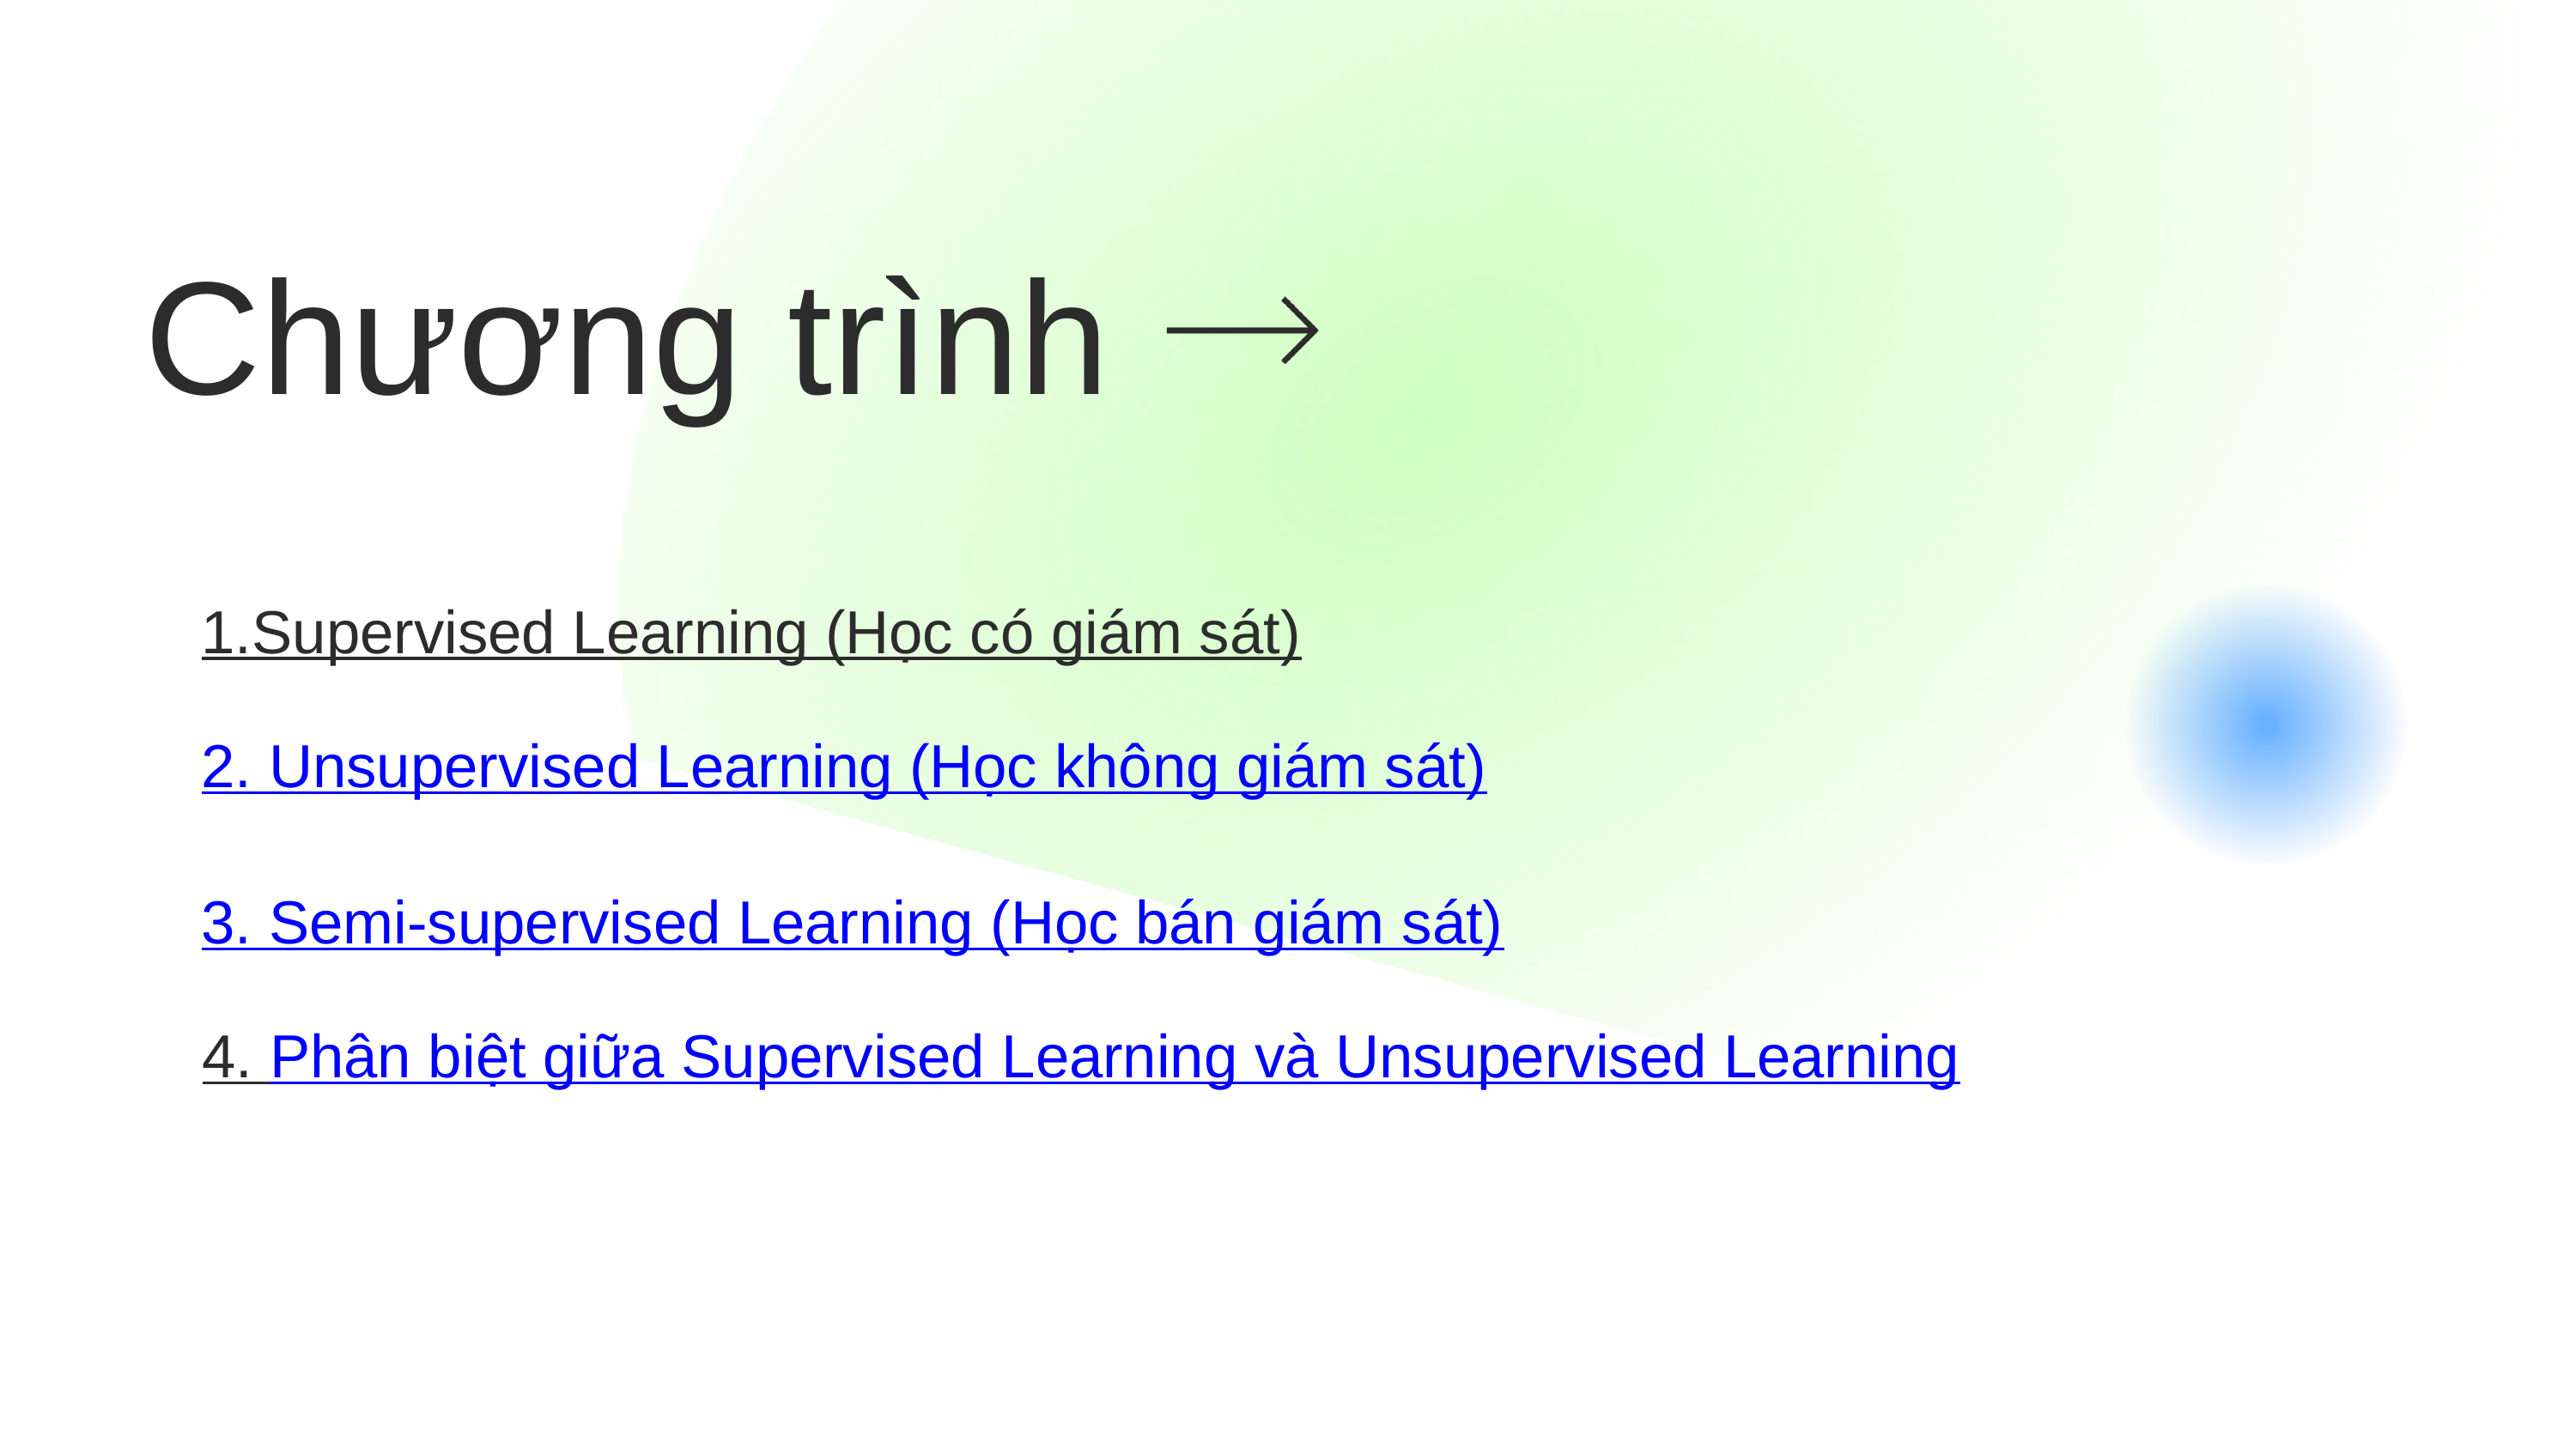

Chương trình

1.Supervised Learning (Học có giám sát)
2. Unsupervised Learning (Học không giám sát)

3. Semi-supervised Learning (Học bán giám sát)
4. Phân biệt giữa Supervised Learning và Unsupervised Learning